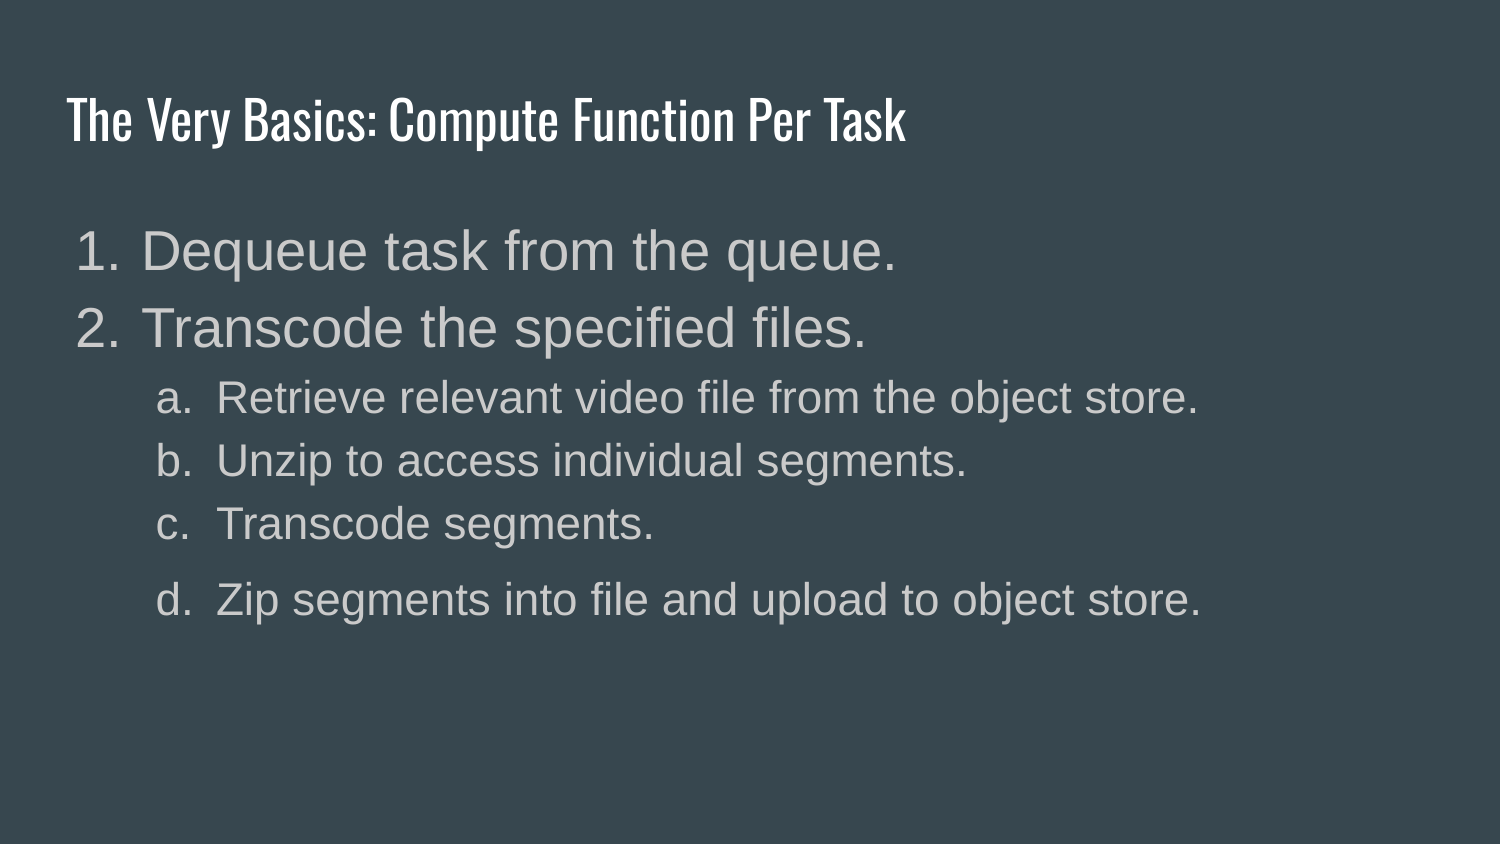

# The Very Basics: Compute Function Per Task
Dequeue task from the queue.
Transcode the specified files.
Retrieve relevant video file from the object store.
Unzip to access individual segments.
Transcode segments.
Zip segments into file and upload to object store.